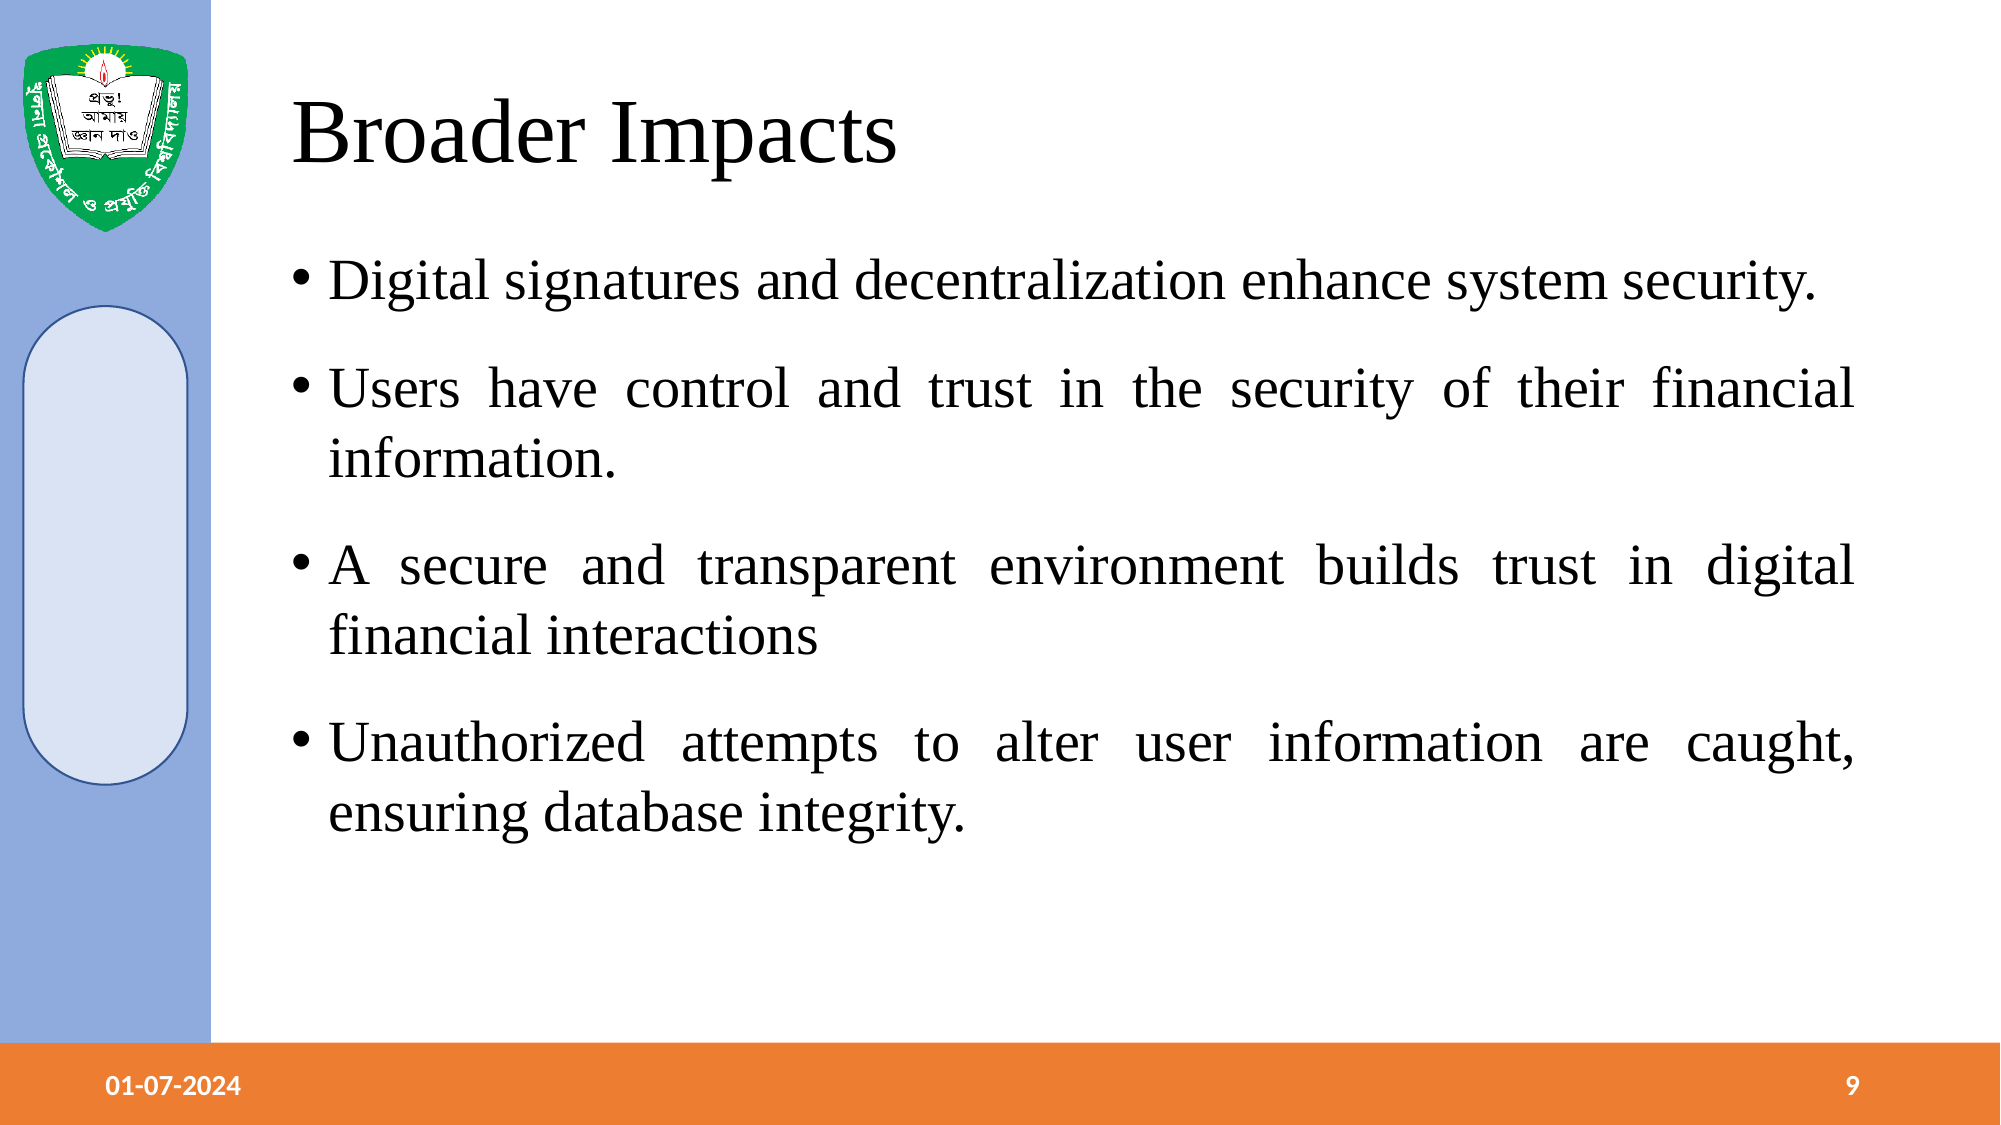

# Broader Impacts
Digital signatures and decentralization enhance system security.
Users have control and trust in the security of their financial information.
A secure and transparent environment builds trust in digital financial interactions
Unauthorized attempts to alter user information are caught, ensuring database integrity.